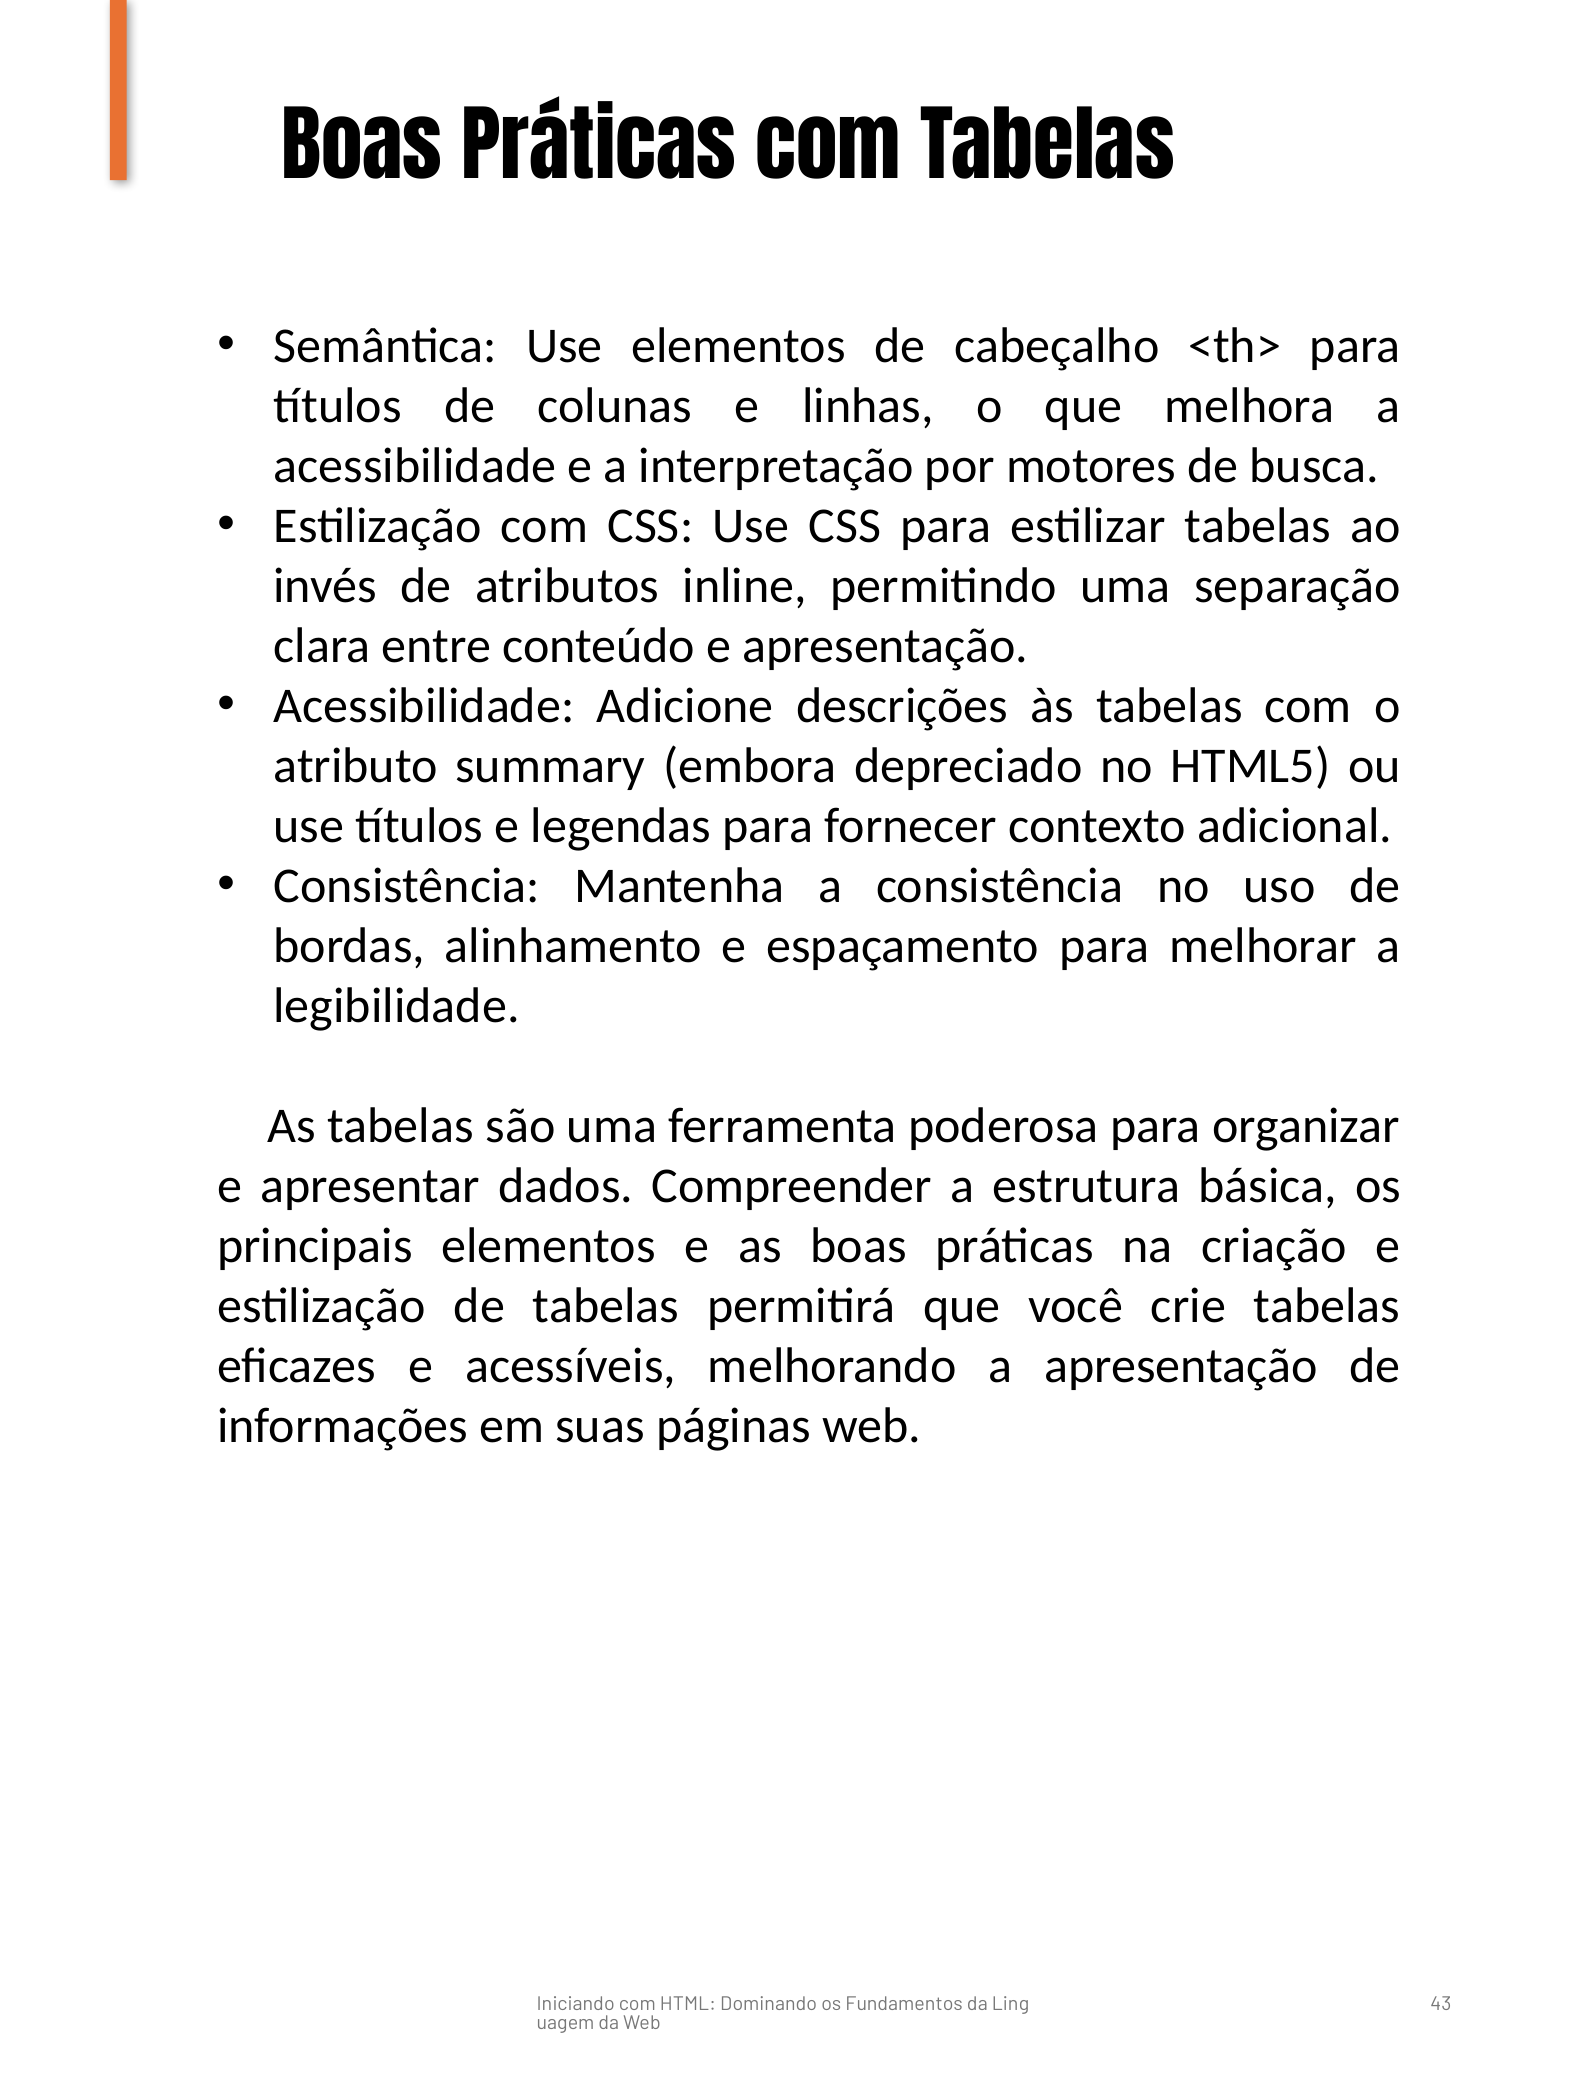

Boas Práticas com Tabelas

Semântica: Use elementos de cabeçalho <th> para títulos de colunas e linhas, o que melhora a acessibilidade e a interpretação por motores de busca.
Estilização com CSS: Use CSS para estilizar tabelas ao invés de atributos inline, permitindo uma separação clara entre conteúdo e apresentação.
Acessibilidade: Adicione descrições às tabelas com o atributo summary (embora depreciado no HTML5) ou use títulos e legendas para fornecer contexto adicional.
Consistência: Mantenha a consistência no uso de bordas, alinhamento e espaçamento para melhorar a legibilidade.

 As tabelas são uma ferramenta poderosa para organizar e apresentar dados. Compreender a estrutura básica, os principais elementos e as boas práticas na criação e estilização de tabelas permitirá que você crie tabelas eficazes e acessíveis, melhorando a apresentação de informações em suas páginas web.

Iniciando com HTML: Dominando os Fundamentos da Linguagem da Web
43